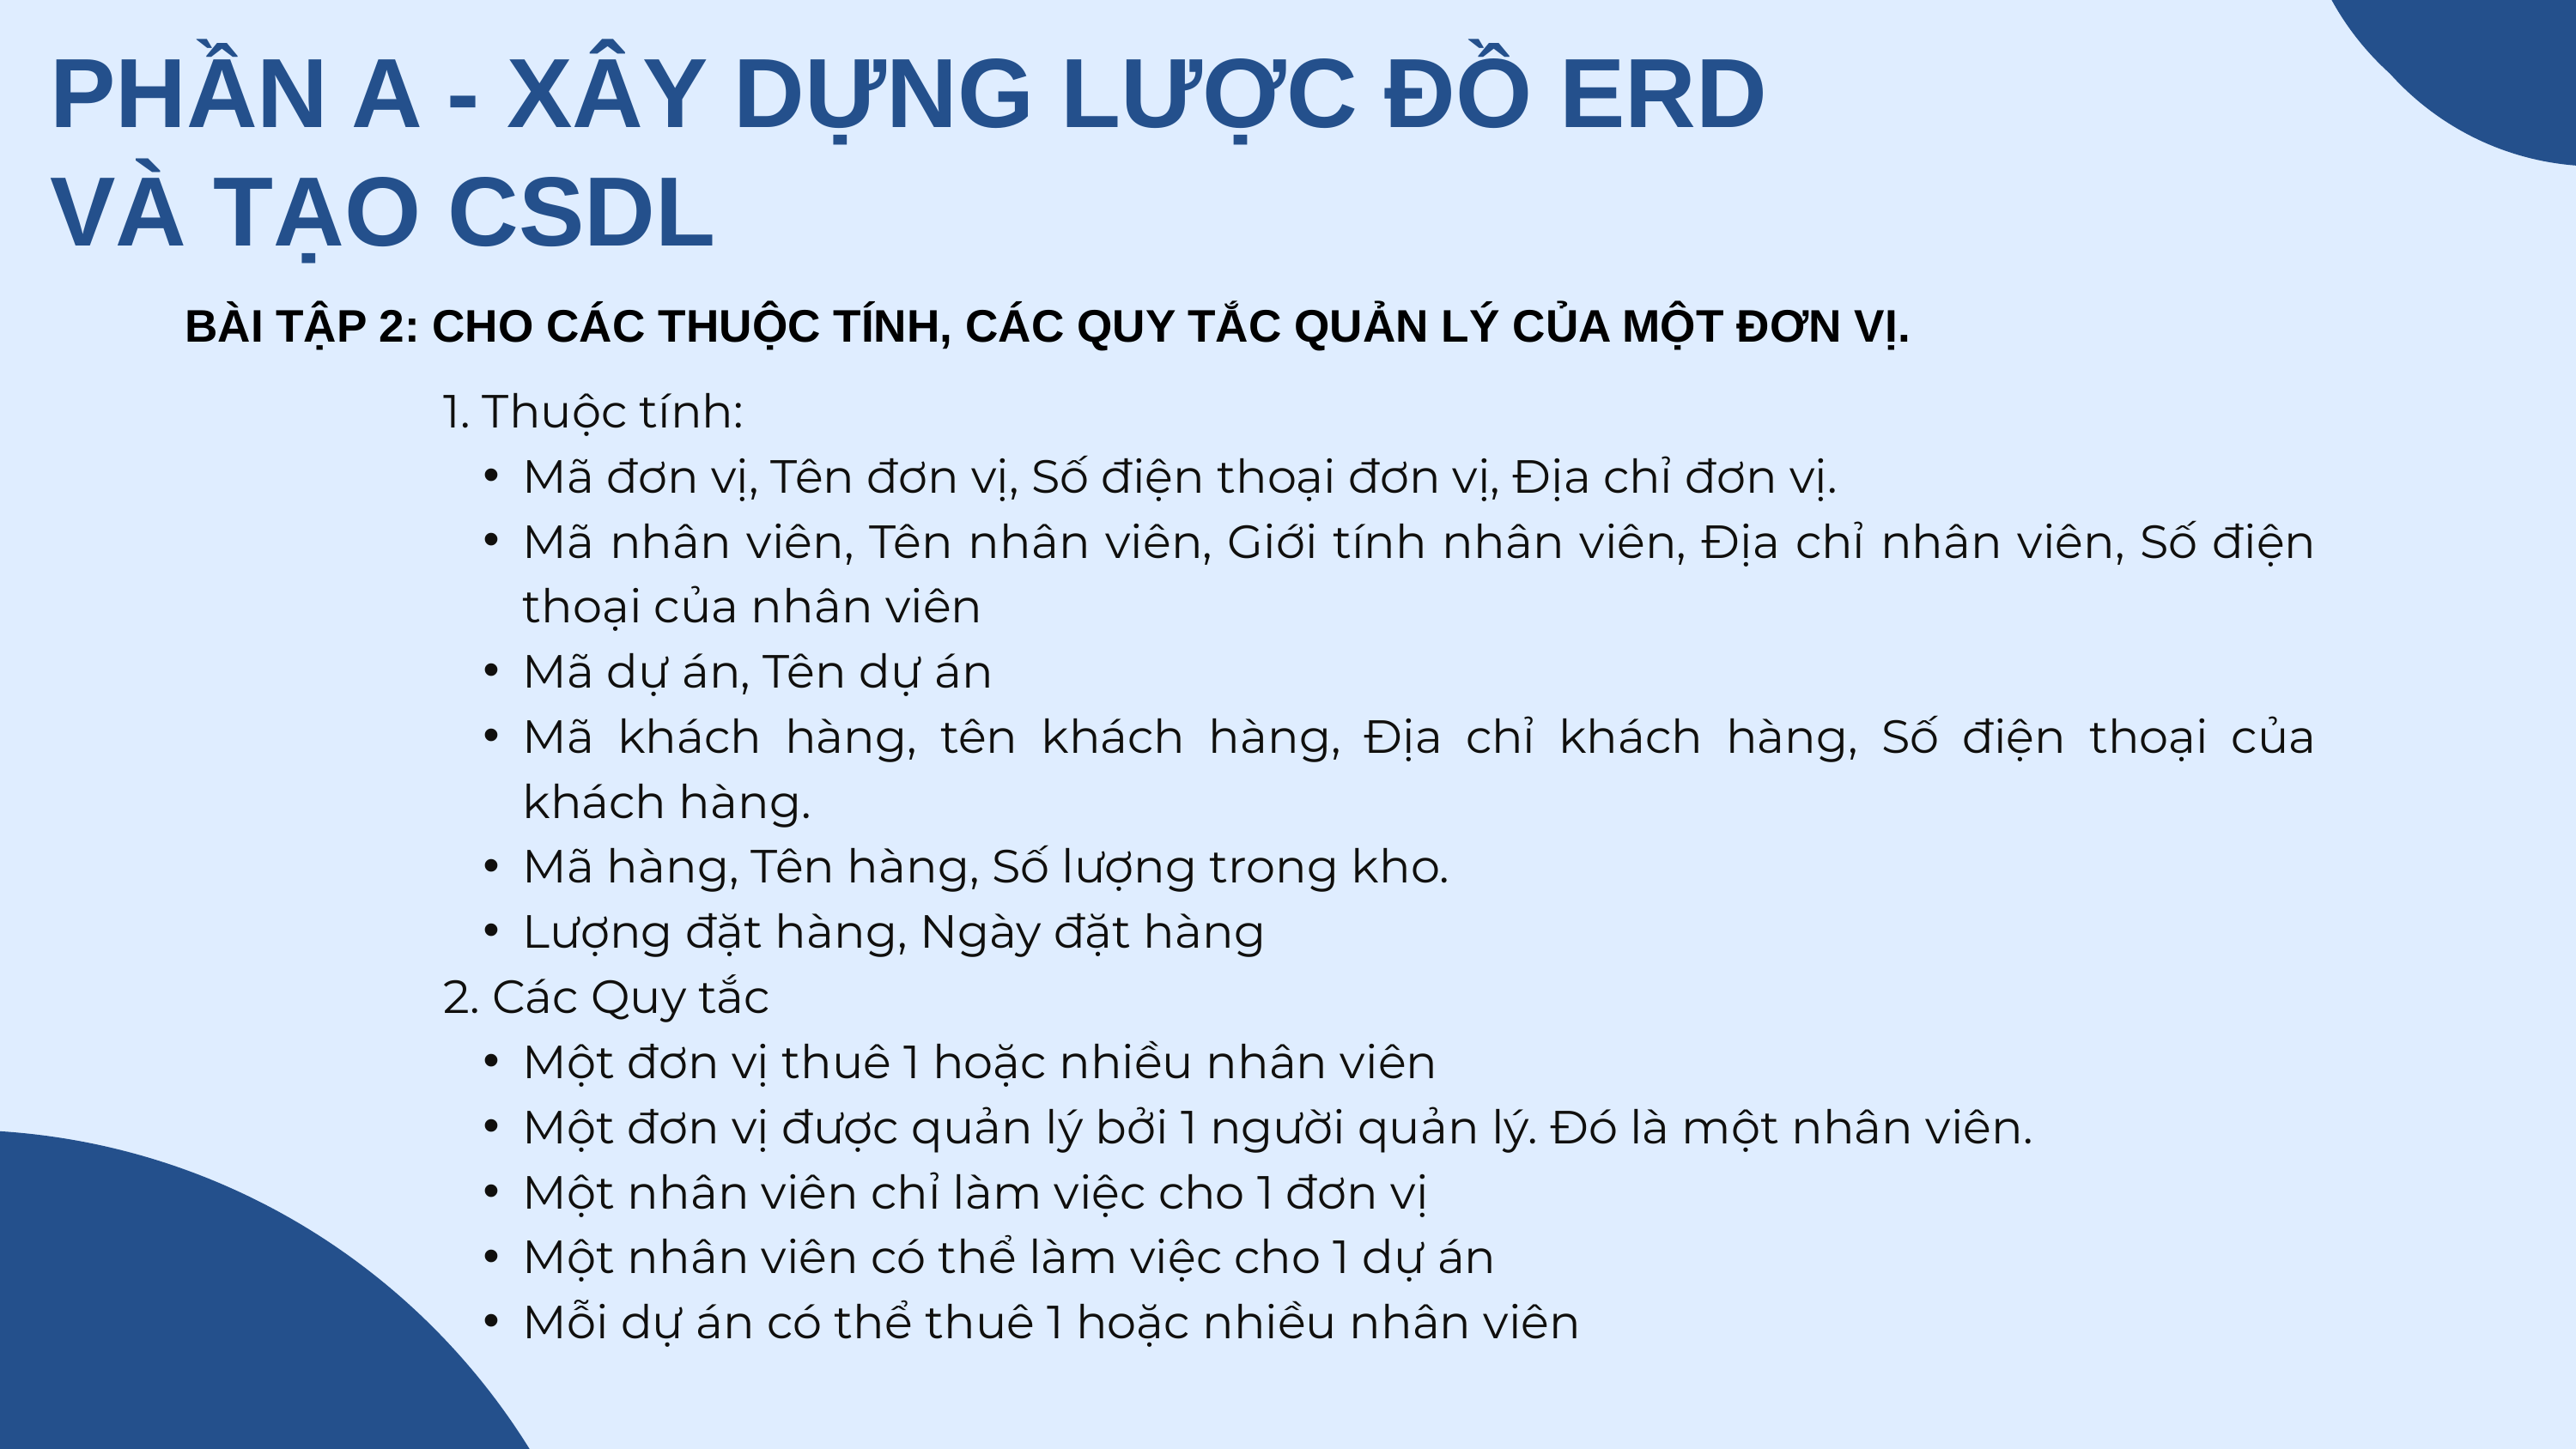

PHẦN A - XÂY DỰNG LƯỢC ĐỒ ERD VÀ TẠO CSDL

BÀI TẬP 2: CHO CÁC THUỘC TÍNH, CÁC QUY TẮC QUẢN LÝ CỦA MỘT ĐƠN VỊ.

1. Thuộc tính:
Mã đơn vị, Tên đơn vị, Số điện thoại đơn vị, Địa chỉ đơn vị.
Mã nhân viên, Tên nhân viên, Giới tính nhân viên, Địa chỉ nhân viên, Số điện thoại của nhân viên
Mã dự án, Tên dự án
Mã khách hàng, tên khách hàng, Địa chỉ khách hàng, Số điện thoại của khách hàng.
Mã hàng, Tên hàng, Số lượng trong kho.
Lượng đặt hàng, Ngày đặt hàng
2. Các Quy tắc
Một đơn vị thuê 1 hoặc nhiều nhân viên
Một đơn vị được quản lý bởi 1 người quản lý. Đó là một nhân viên.
Một nhân viên chỉ làm việc cho 1 đơn vị
Một nhân viên có thể làm việc cho 1 dự án
Mỗi dự án có thể thuê 1 hoặc nhiều nhân viên